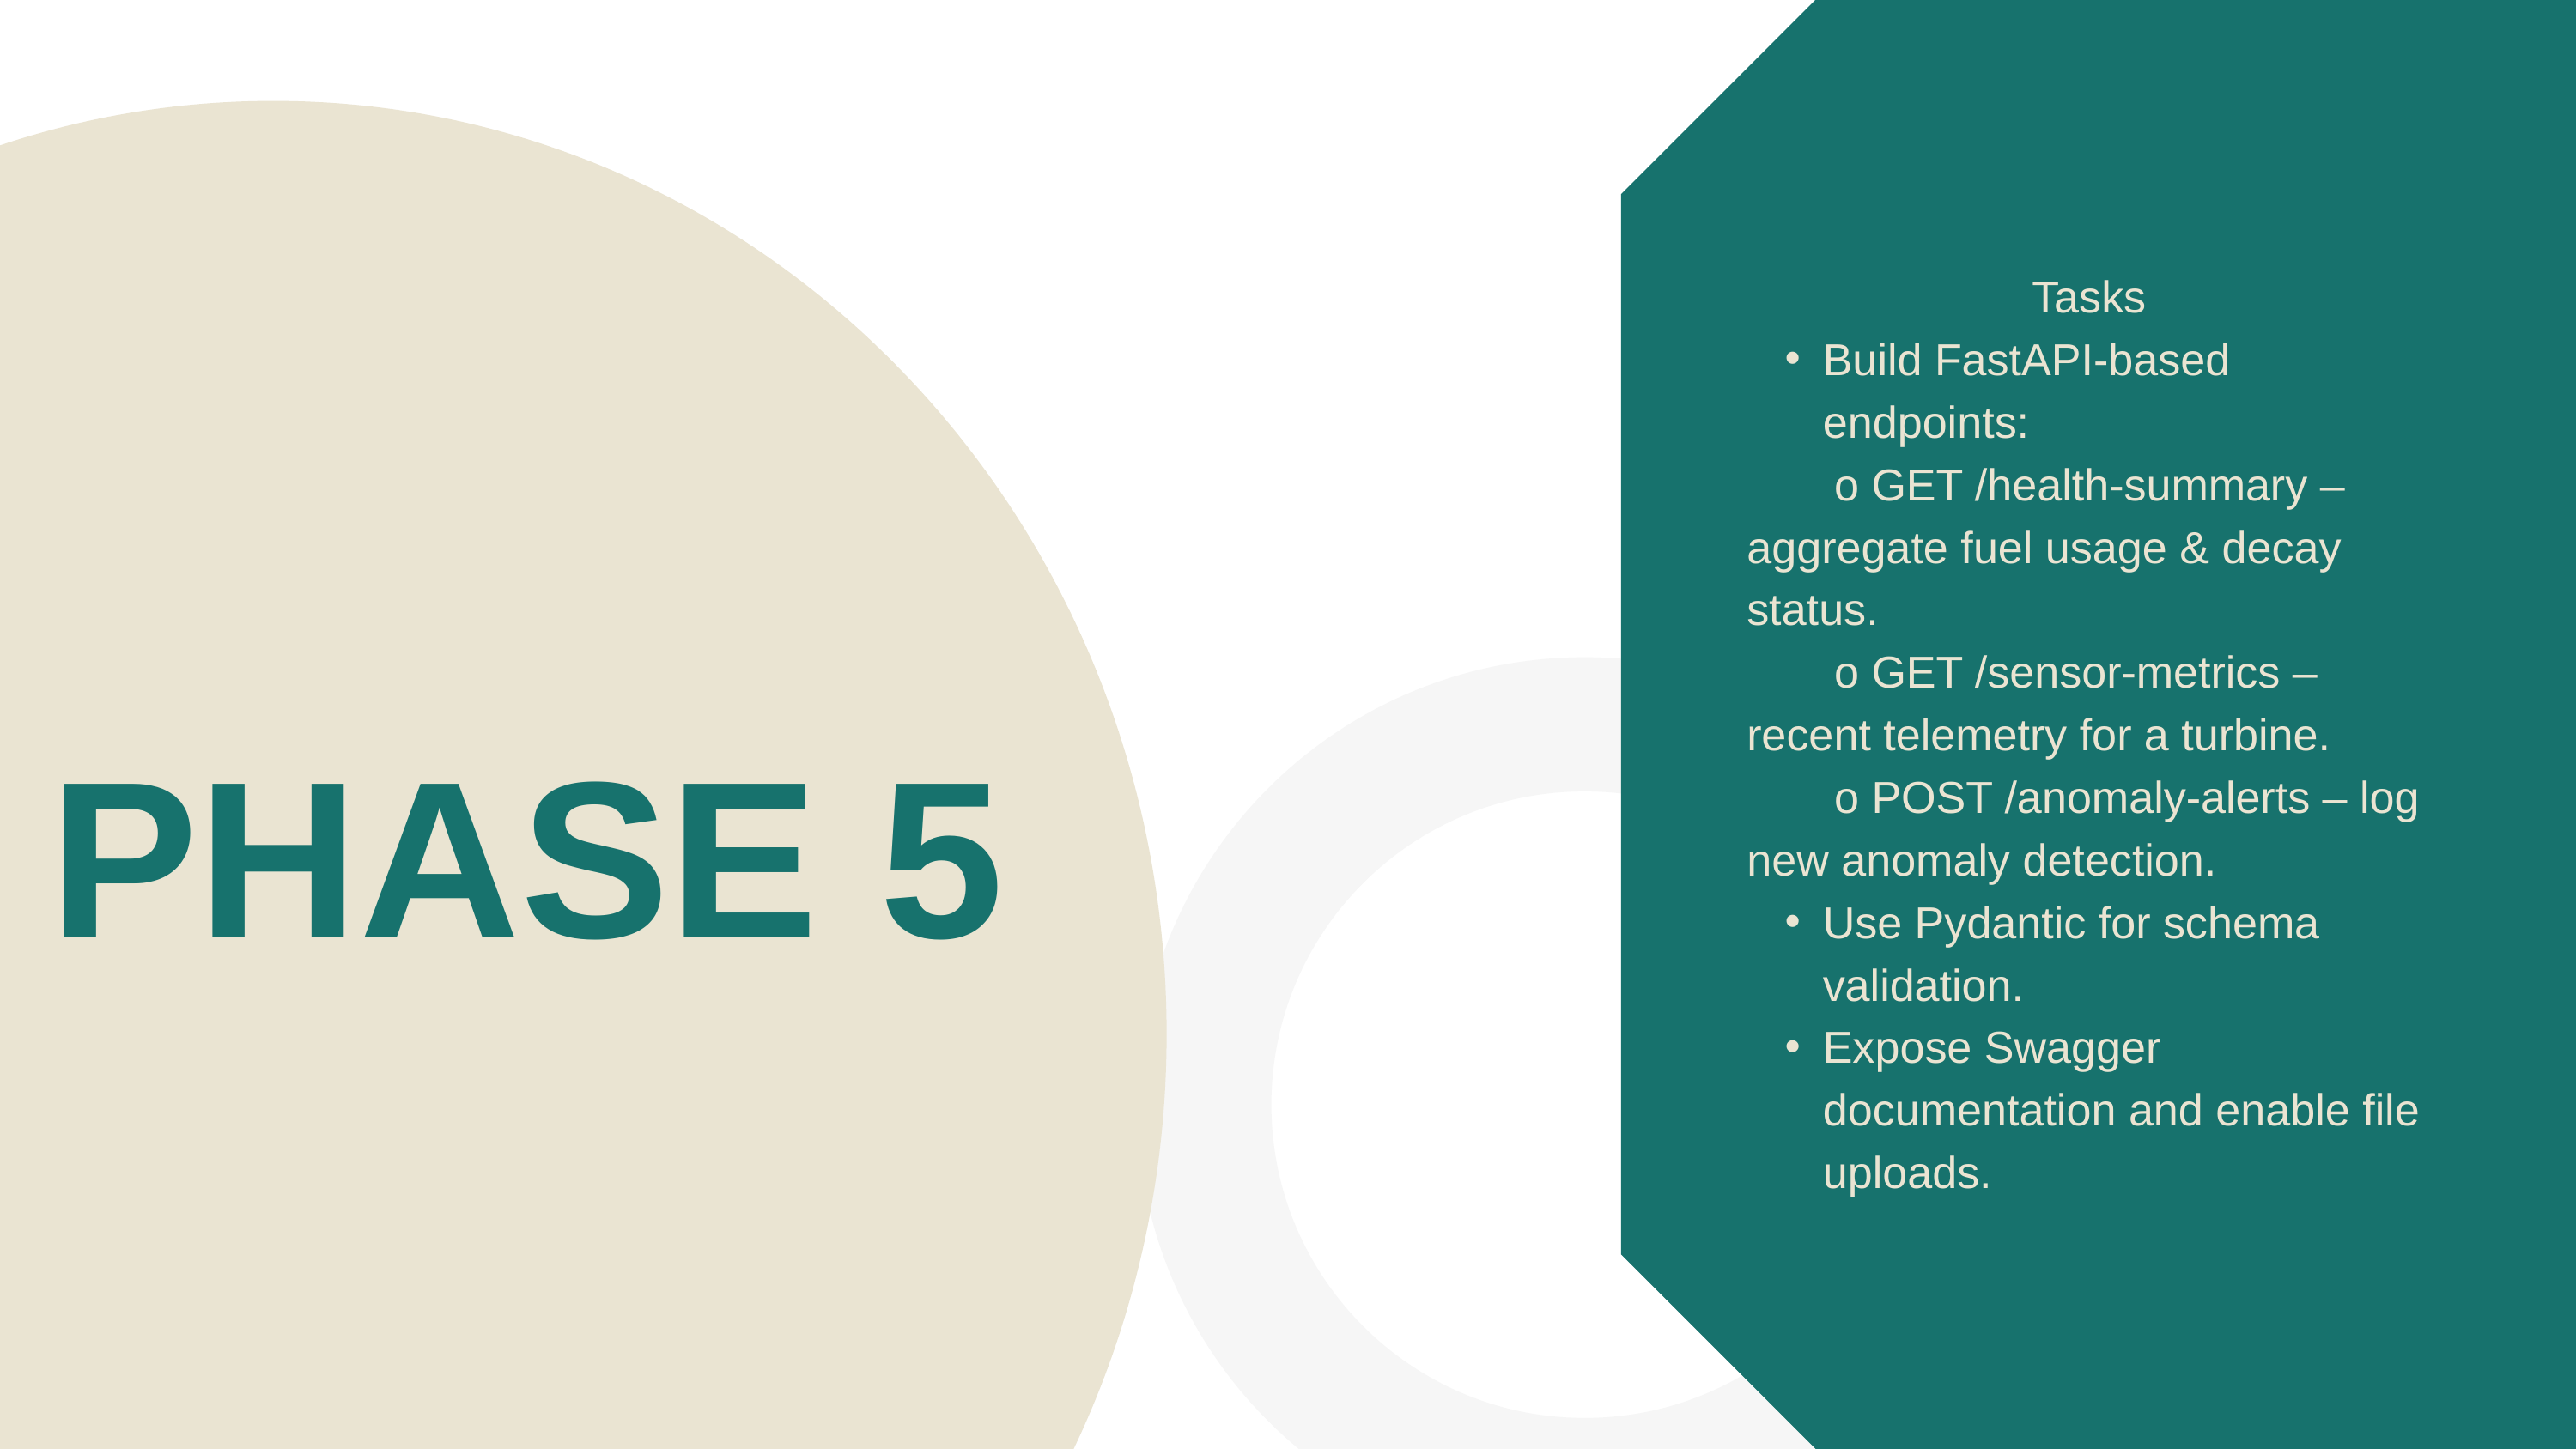

Tasks
Build FastAPI-based endpoints:
       o GET /health-summary – aggregate fuel usage & decay status.
       o GET /sensor-metrics – recent telemetry for a turbine.
       o POST /anomaly-alerts – log new anomaly detection.
Use Pydantic for schema validation.
Expose Swagger documentation and enable file uploads.

PHASE 5